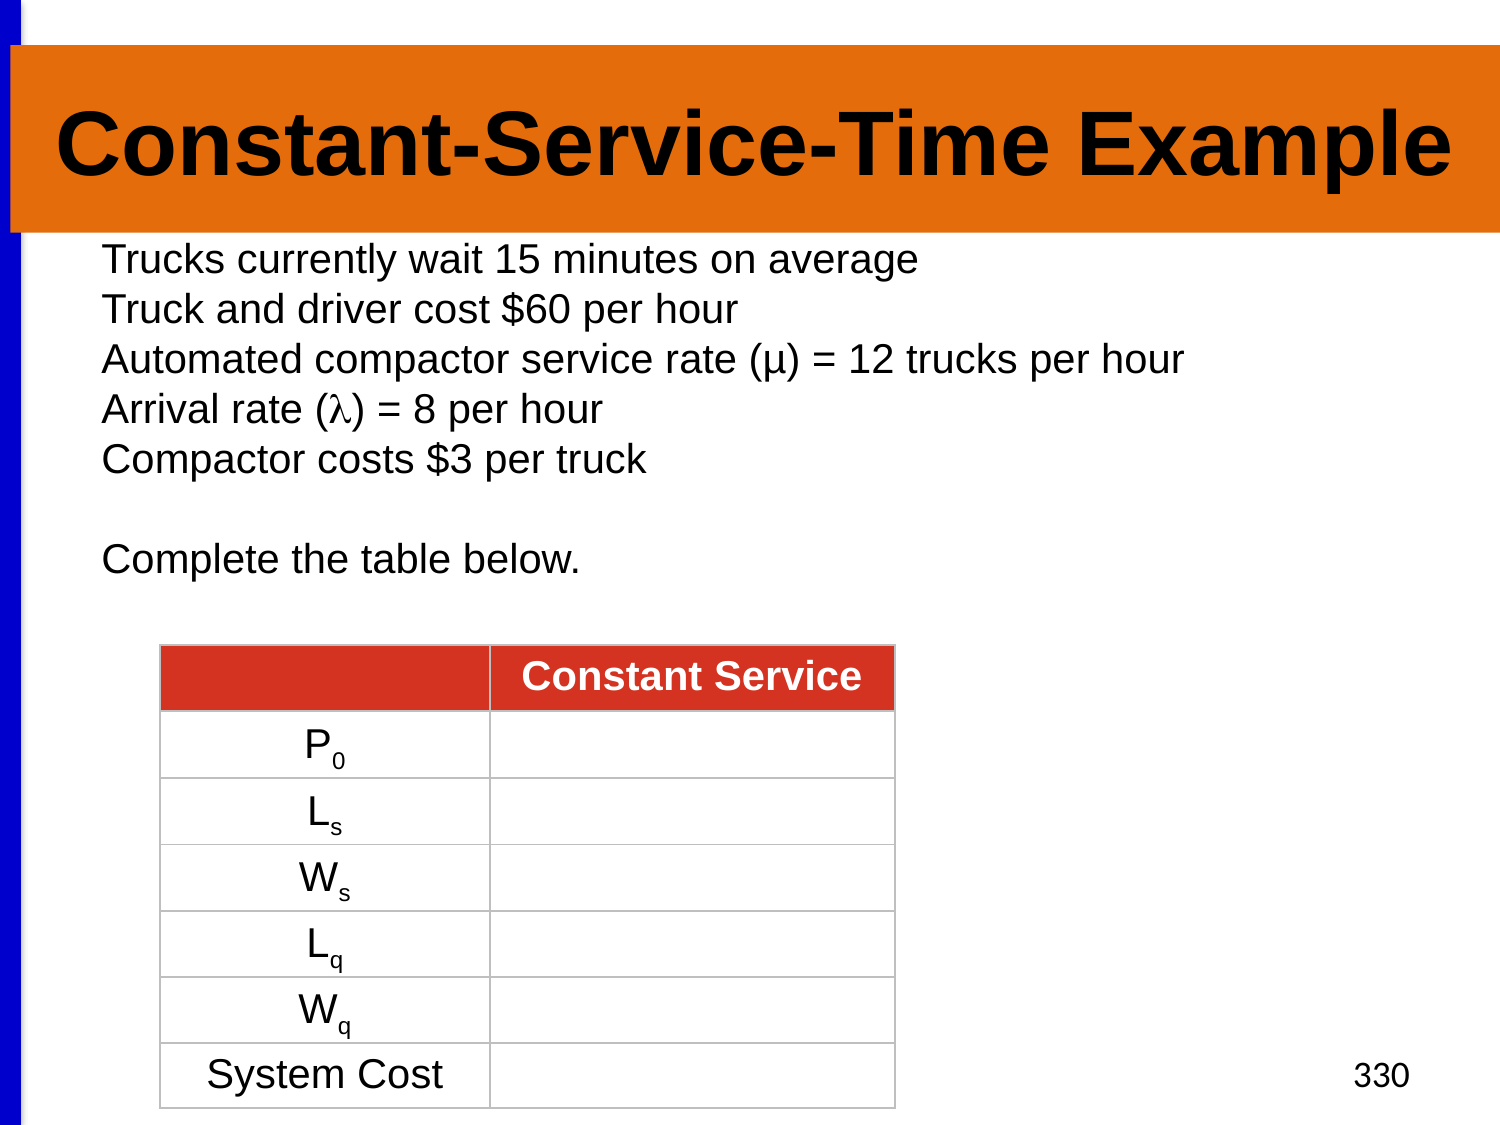

# Constant-Service-Time Example
Trucks currently wait 15 minutes on average
Truck and driver cost $60 per hour
Automated compactor service rate (µ) = 12 trucks per hour
Arrival rate (λ) = 8 per hour
Compactor costs $3 per truck

Complete the table below.
|  | Constant Service |
| --- | --- |
| P0 |  |
| Ls |  |
| Ws |  |
| Lq |  |
| Wq |  |
| System Cost |  |
330